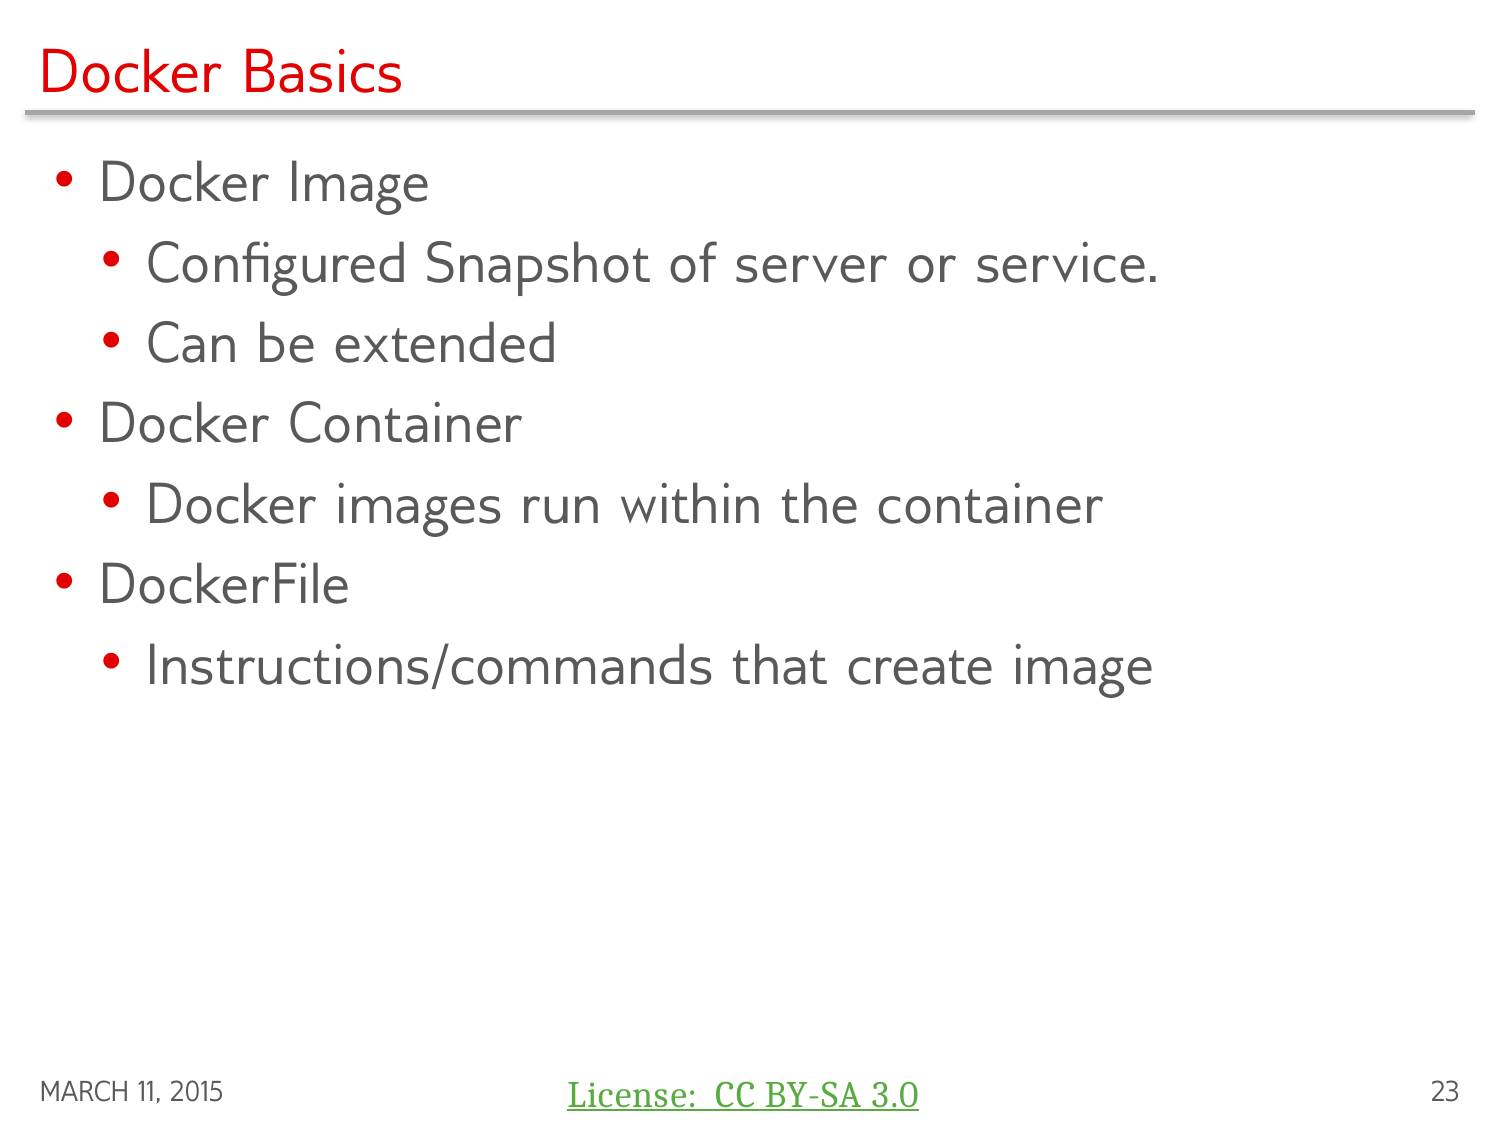

# Docker Basics
Docker Image
Configured Snapshot of server or service.
Can be extended
Docker Container
Docker images run within the container
DockerFile
Instructions/commands that create image

March 11, 2015
23